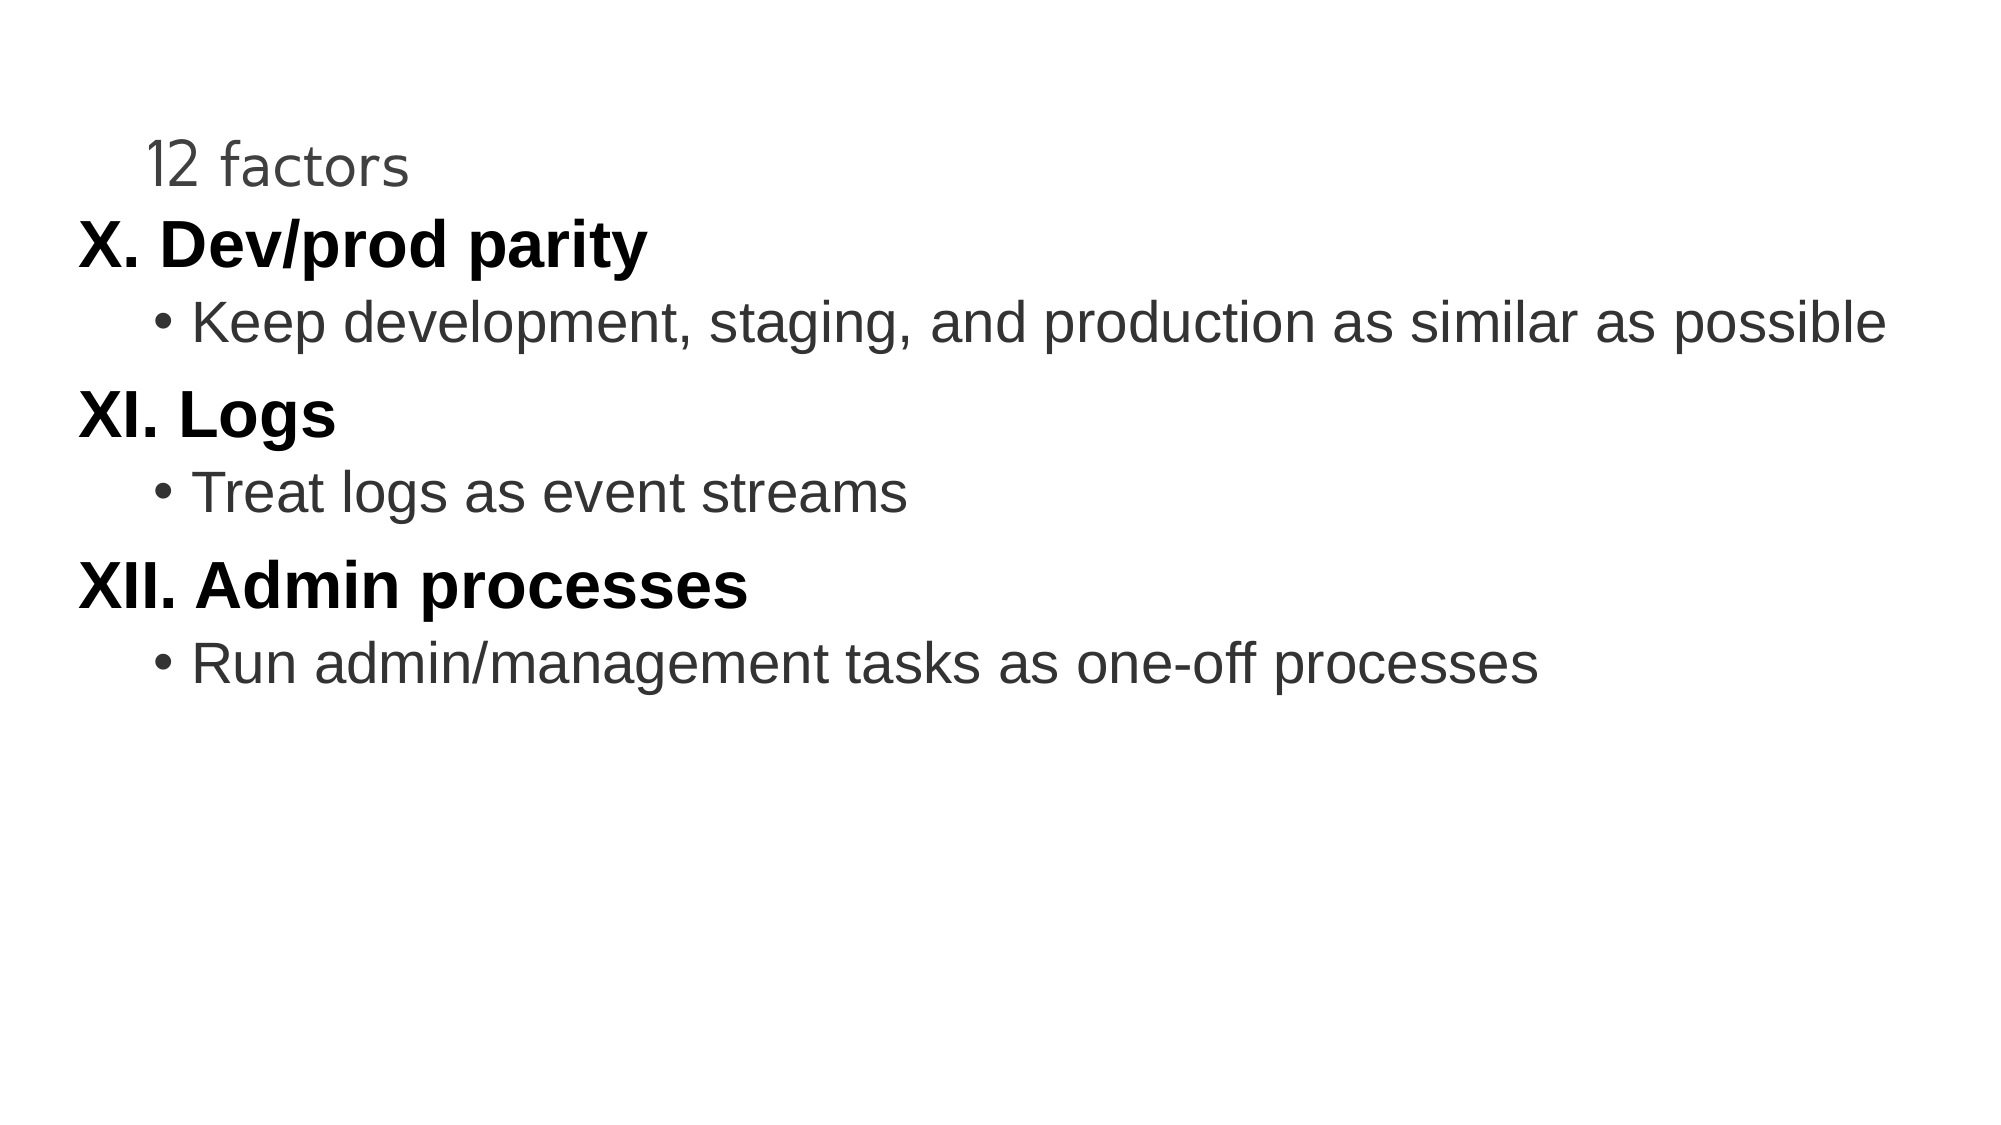

12 factors
X. Dev/prod parity
Keep development, staging, and production as similar as possible
XI. Logs
Treat logs as event streams
XII. Admin processes
Run admin/management tasks as one-off processes